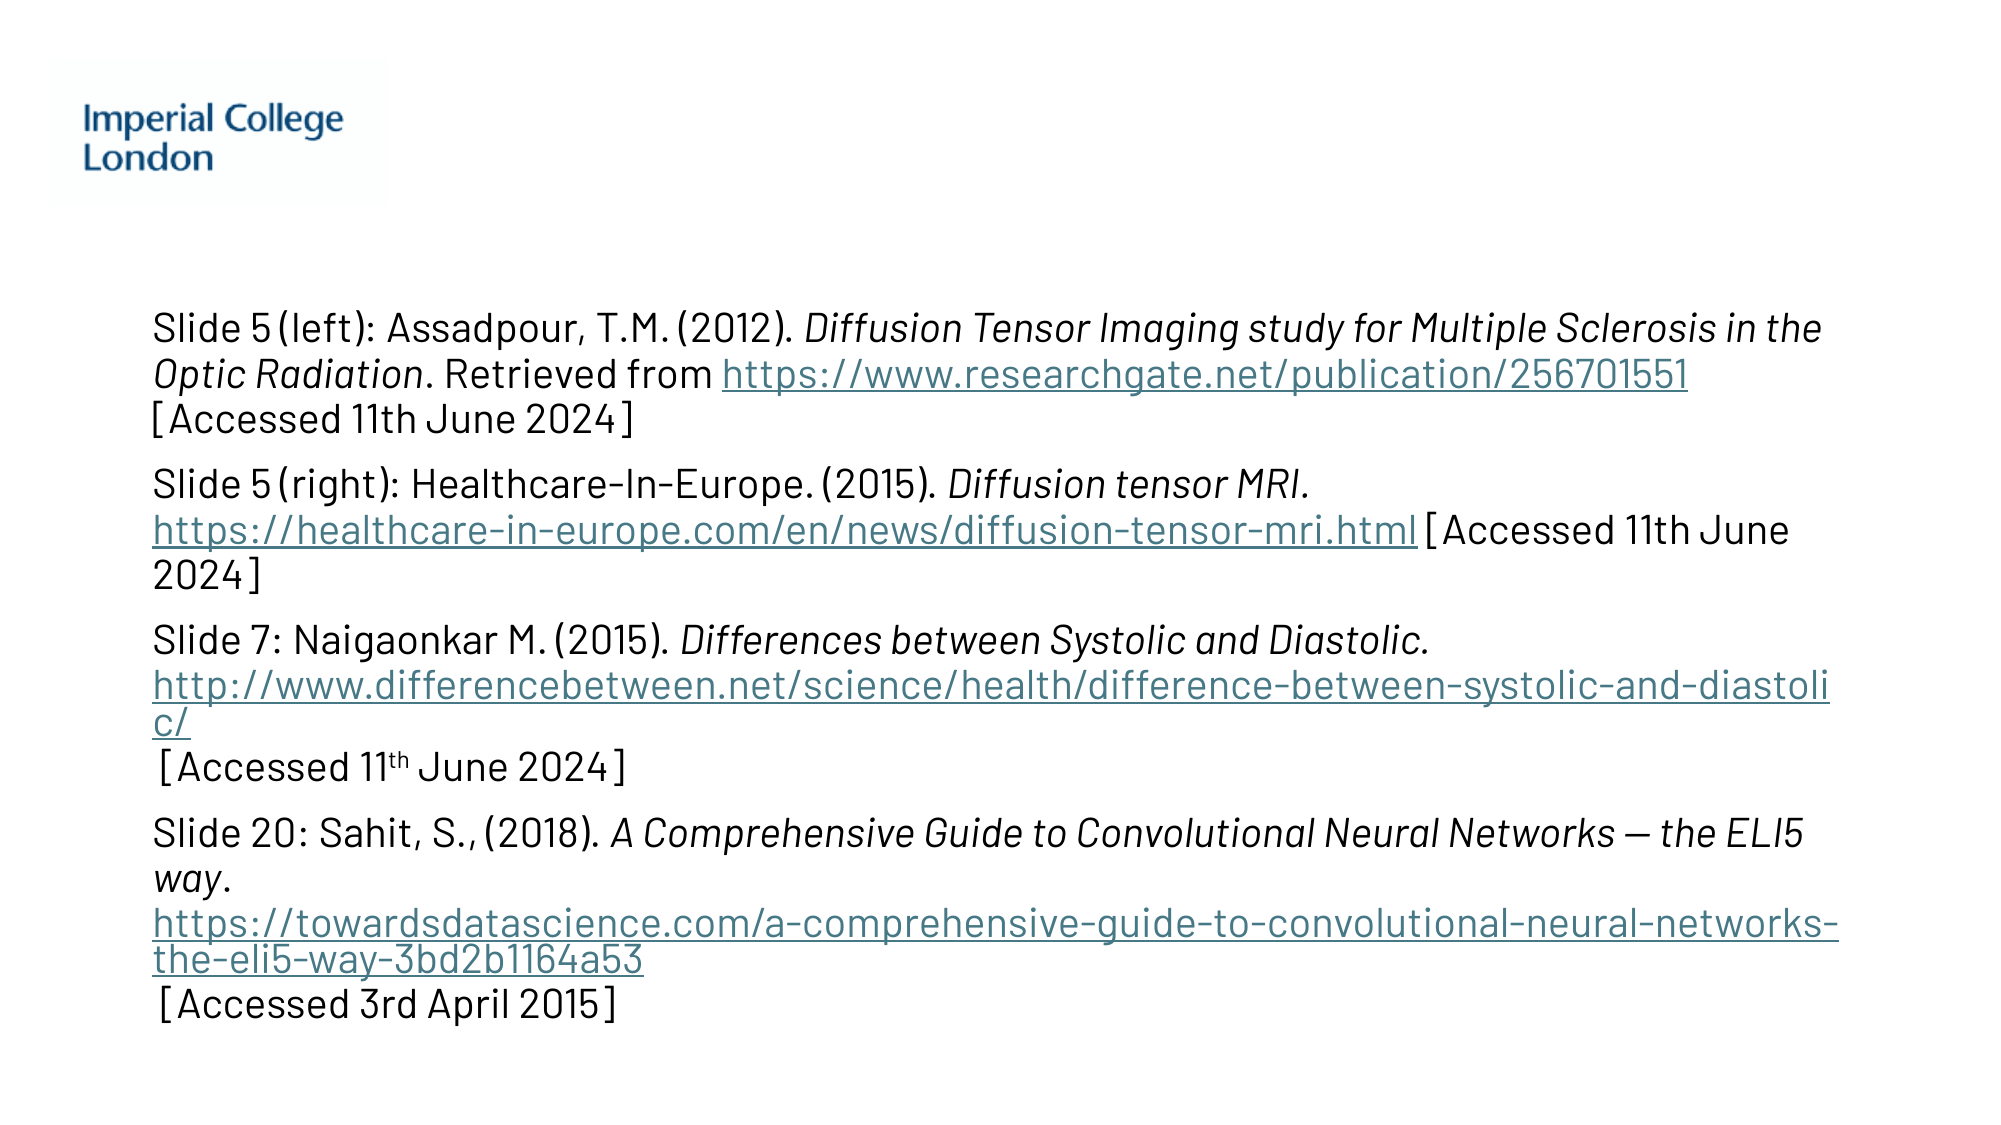

Slide 5 (left): Assadpour, T.M. (2012). Diffusion Tensor Imaging study for Multiple Sclerosis in the Optic Radiation. Retrieved from https://www.researchgate.net/publication/256701551 [Accessed 11th June 2024]
Slide 5 (right): Healthcare-In-Europe. (2015). Diffusion tensor MRI. https://healthcare-in-europe.com/en/news/diffusion-tensor-mri.html [Accessed 11th June 2024]
Slide 7: Naigaonkar M. (2015). Differences between Systolic and Diastolic. http://www.differencebetween.net/science/health/difference-between-systolic-and-diastolic/ [Accessed 11th June 2024]
Slide 20: Sahit, S., (2018). A Comprehensive Guide to Convolutional Neural Networks — the ELI5 way. https://towardsdatascience.com/a-comprehensive-guide-to-convolutional-neural-networks-the-eli5-way-3bd2b1164a53 [Accessed 3rd April 2015]